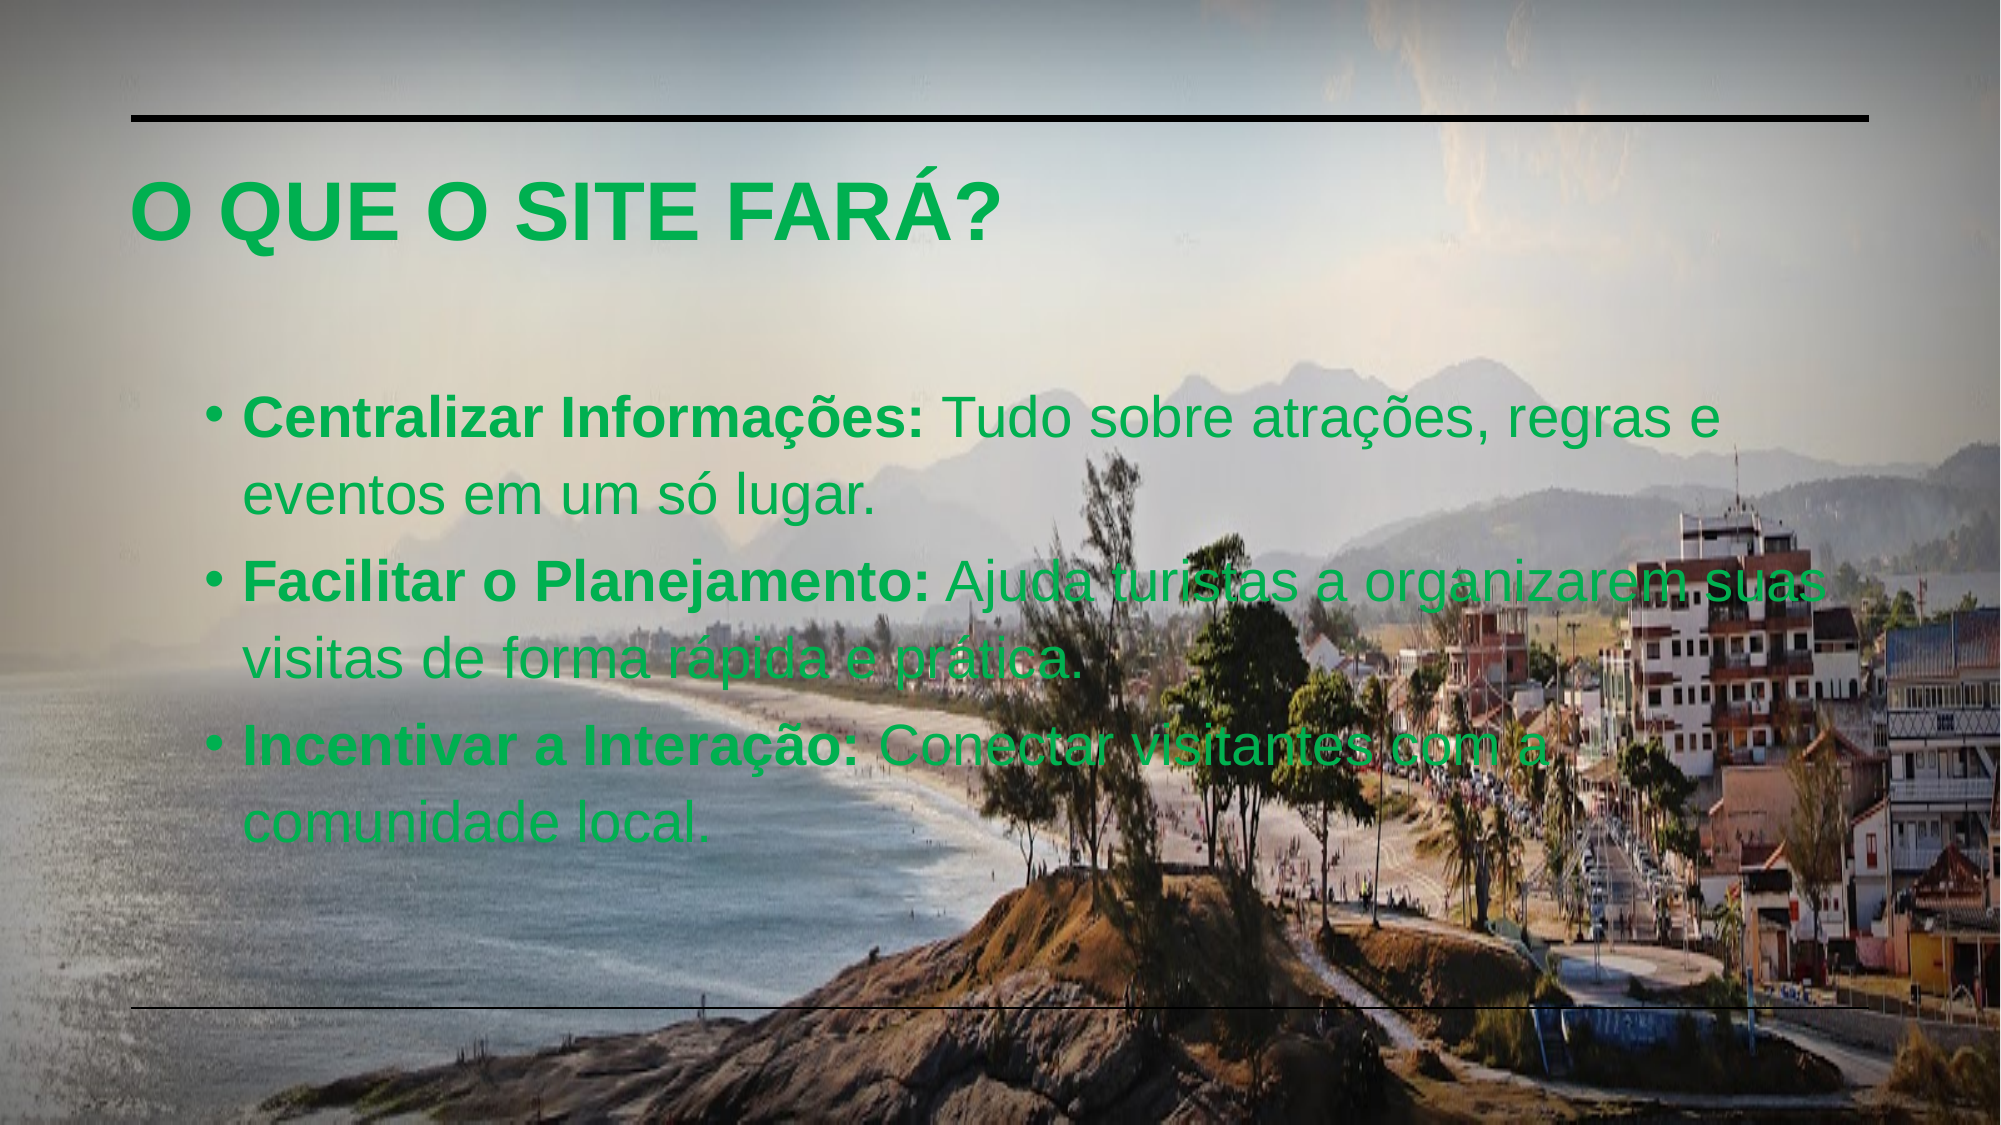

# O que o Site Fará?
Centralizar Informações: Tudo sobre atrações, regras e eventos em um só lugar.
Facilitar o Planejamento: Ajuda turistas a organizarem suas visitas de forma rápida e prática.
Incentivar a Interação: Conectar visitantes com a comunidade local.